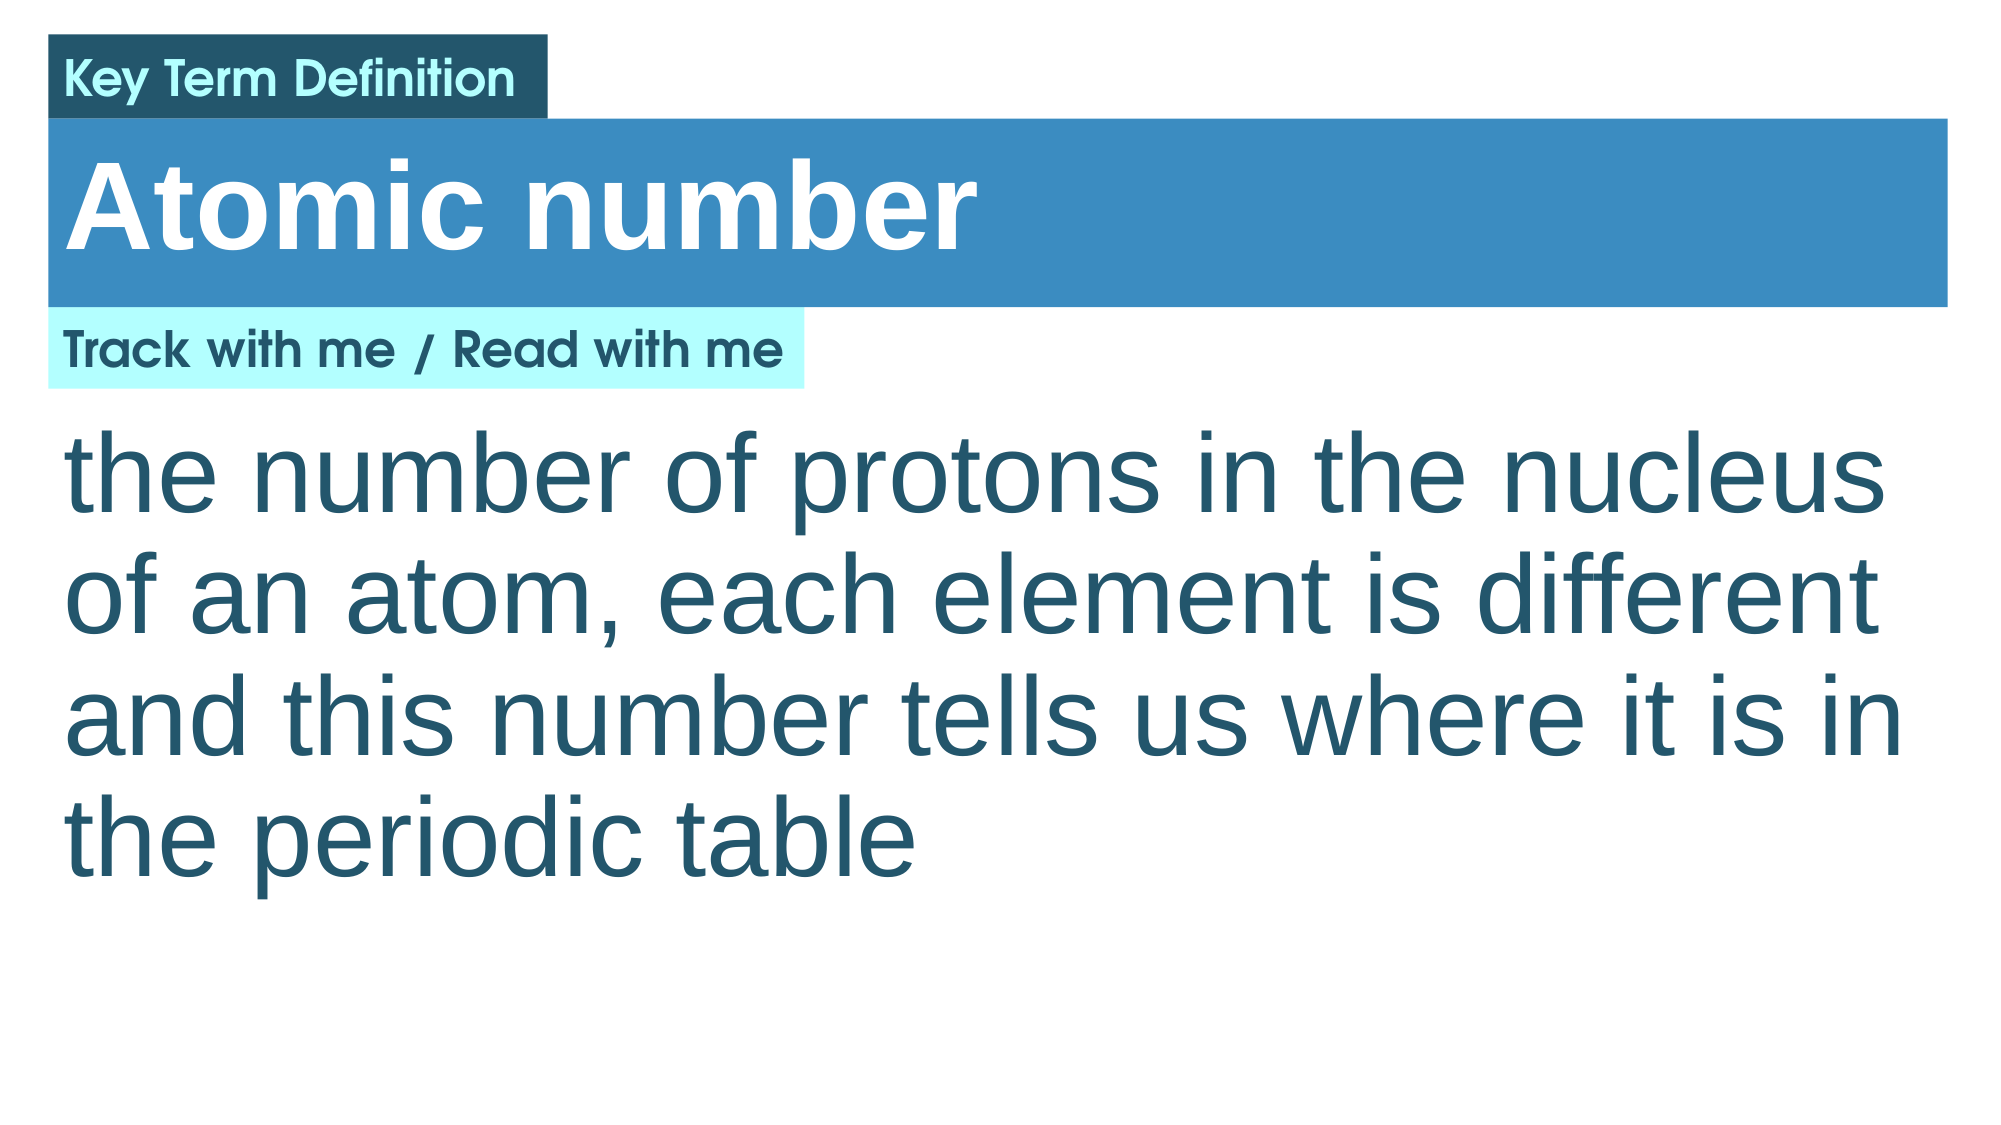

Atomic number
the number of protons in the nucleus of an atom, each element is different and this number tells us where it is in the periodic table